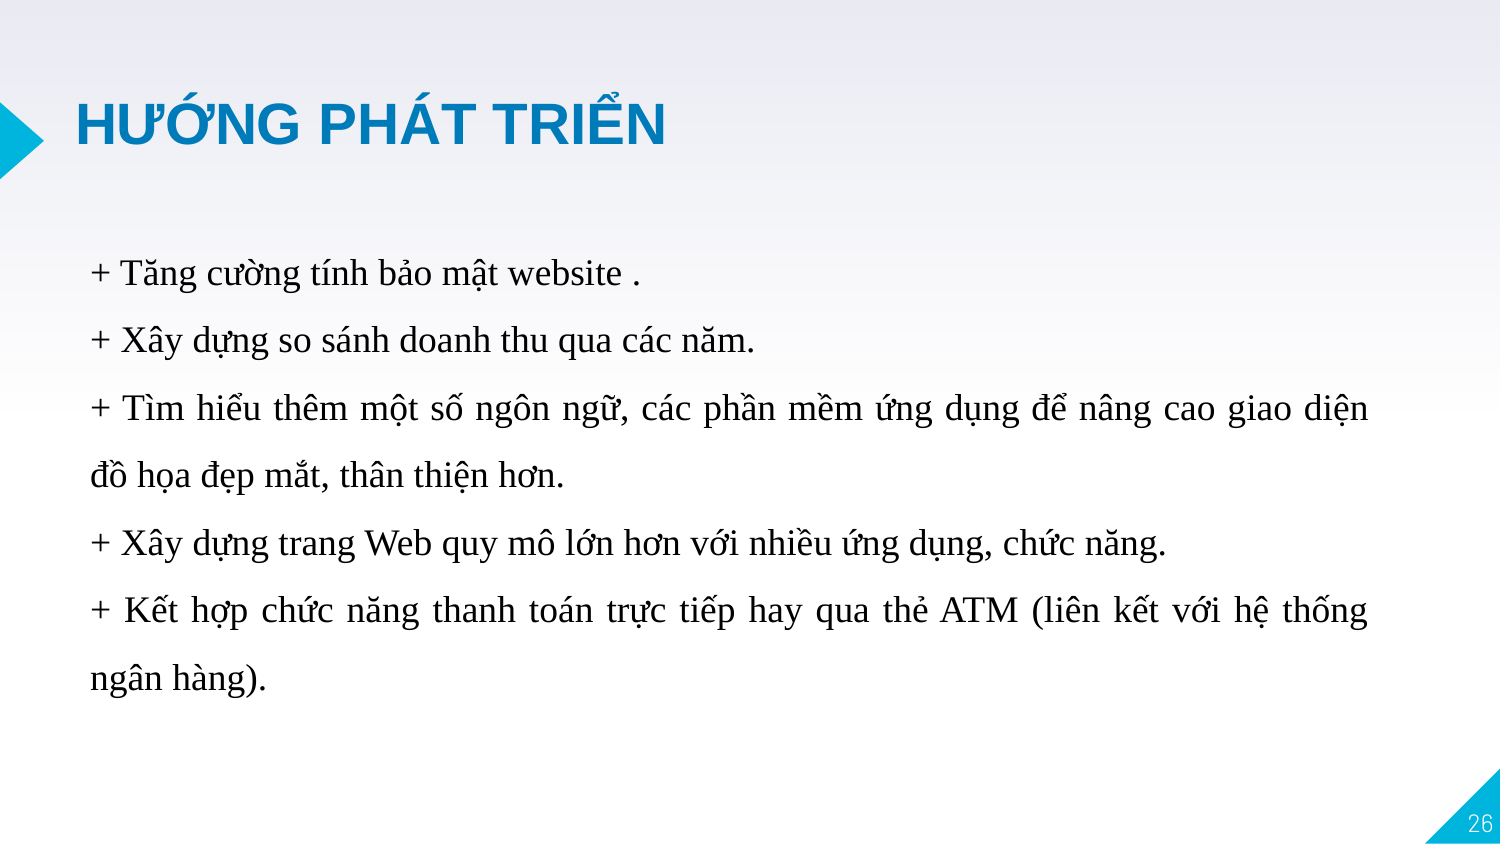

# HƯỚNG PHÁT TRIỂN
+ Tăng cường tính bảo mật website .
+ Xây dựng so sánh doanh thu qua các năm.
+ Tìm hiểu thêm một số ngôn ngữ, các phần mềm ứng dụng để nâng cao giao diện đồ họa đẹp mắt, thân thiện hơn.
+ Xây dựng trang Web quy mô lớn hơn với nhiều ứng dụng, chức năng.
+ Kết hợp chức năng thanh toán trực tiếp hay qua thẻ ATM (liên kết với hệ thống ngân hàng).

26